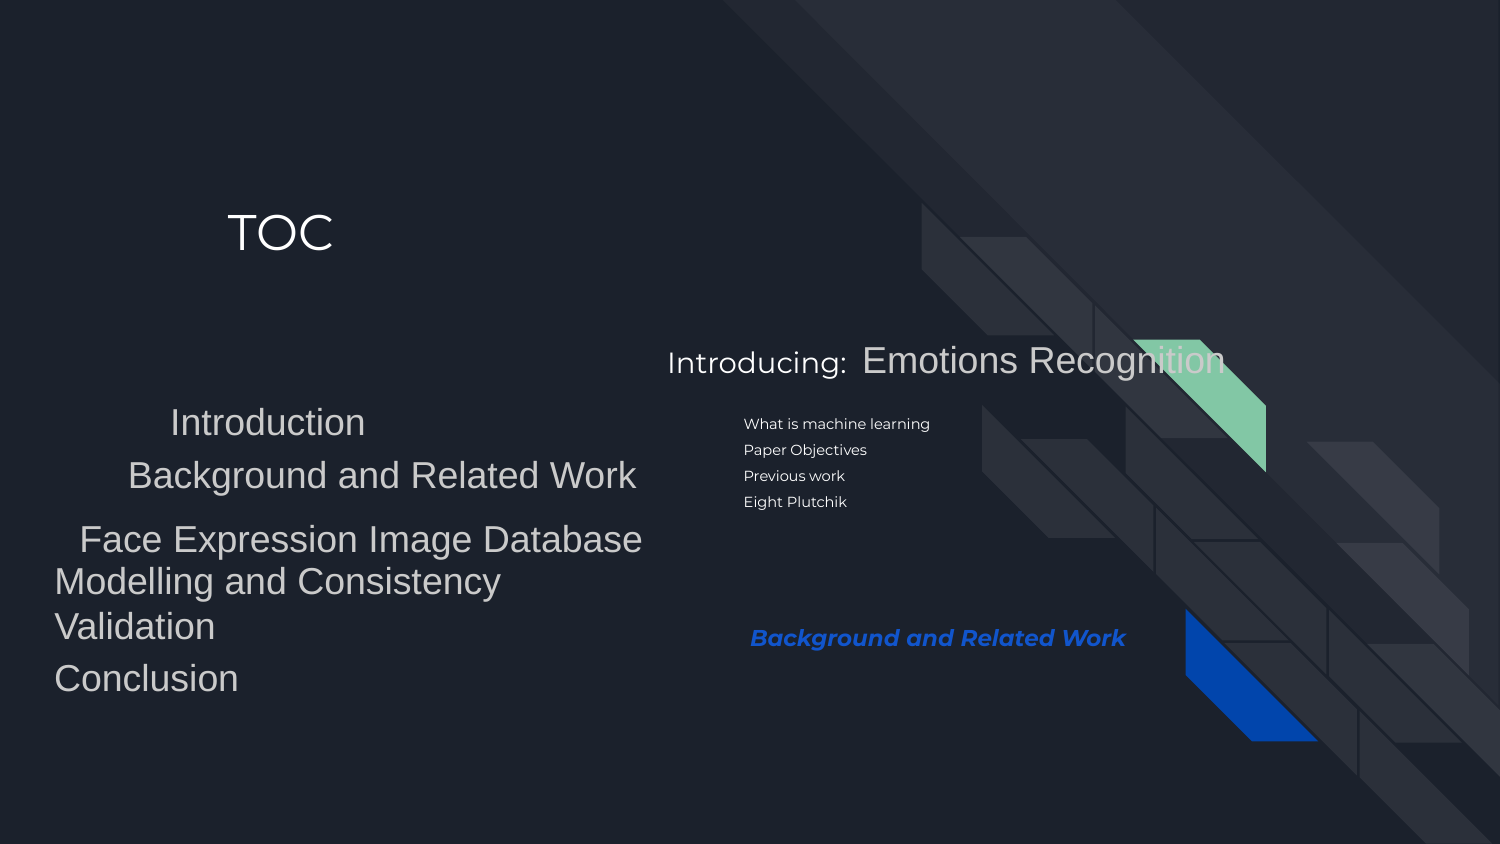

# TOC
Introducing:  Emotions Recognition
What is machine learning
Paper Objectives
Previous work
Eight Plutchik

Introduction
Background and Related Work
Face Expression Image Database
Modelling and Consistency Validation
 Background and Related Work
Conclusion